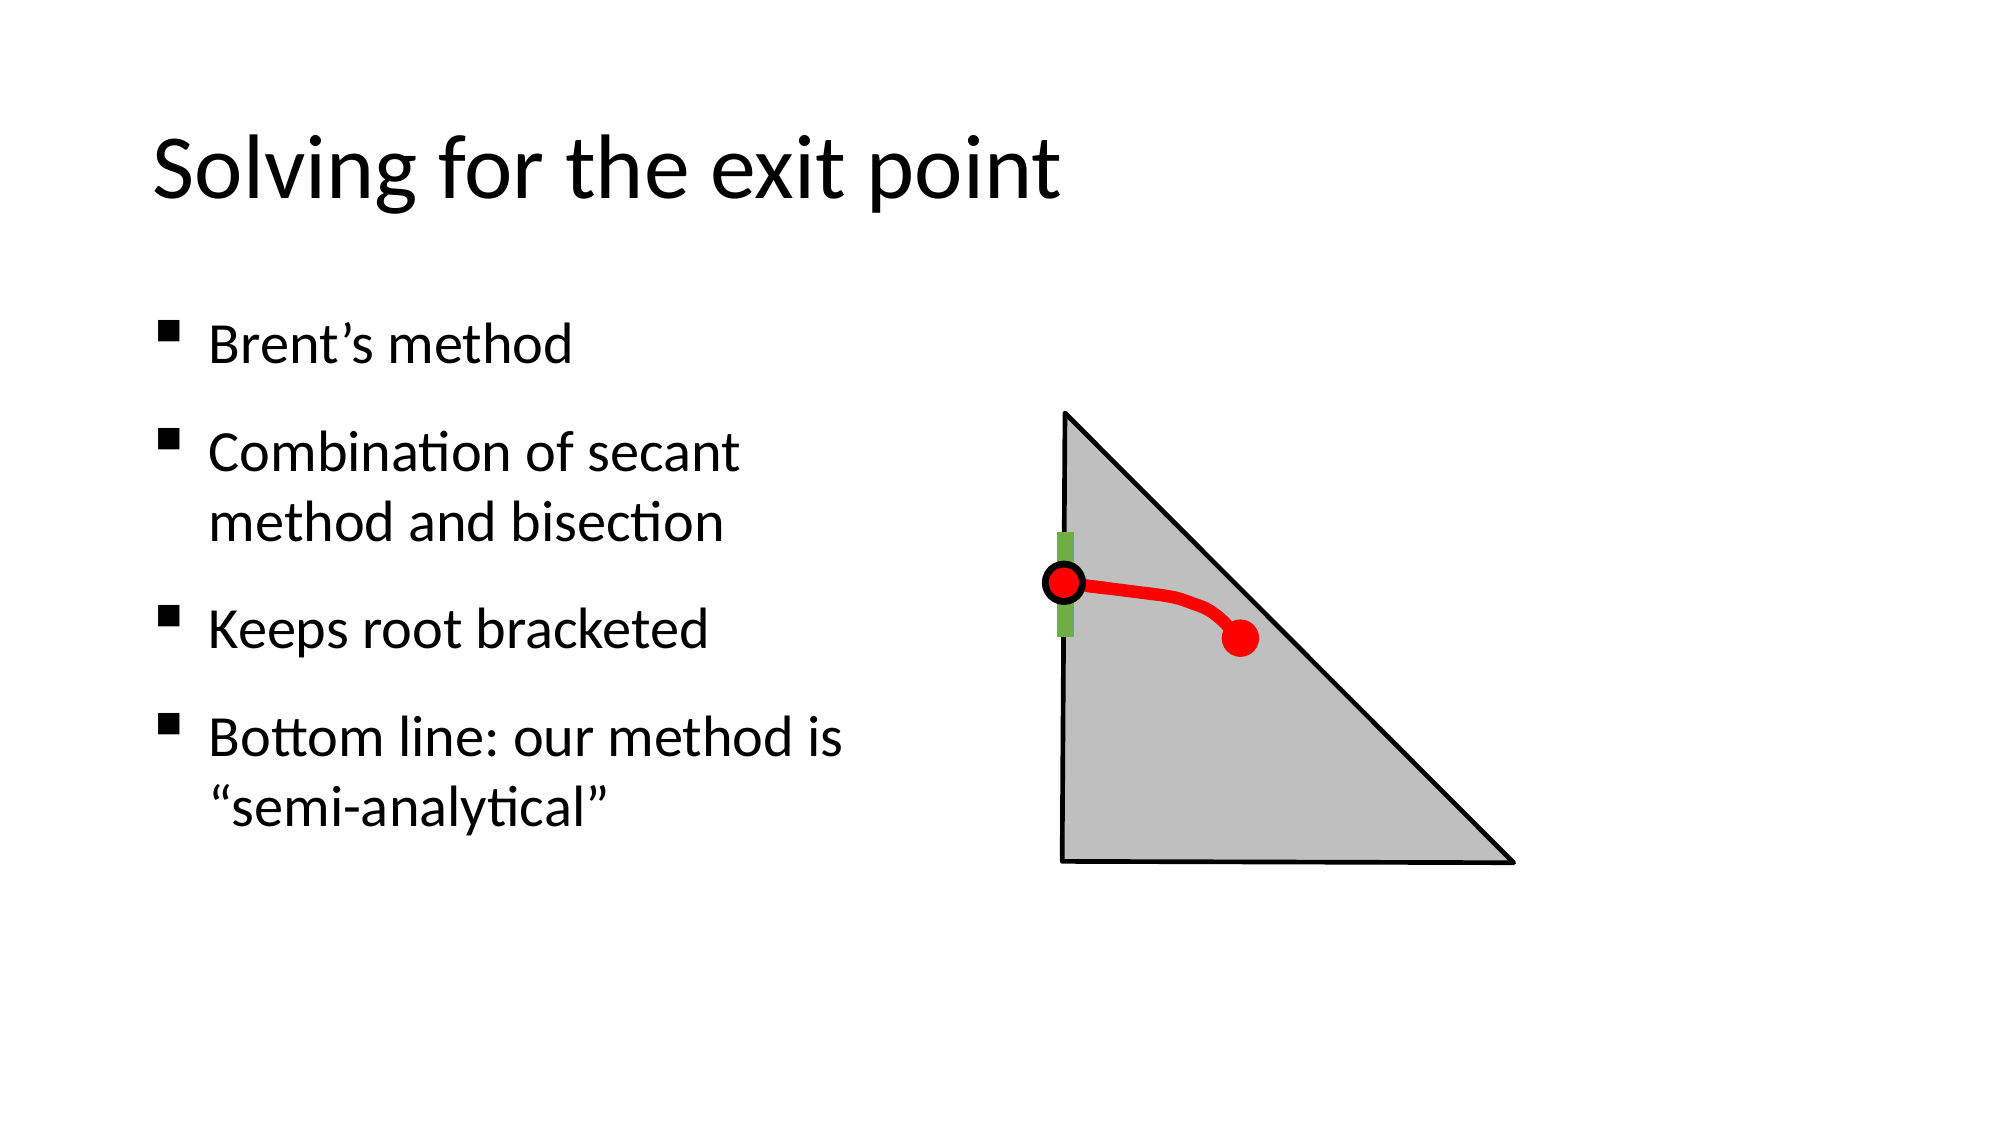

# Solving for the exit point
Brent’s method
Combination of secant method and bisection
Keeps root bracketed
Bottom line: our method is “semi-analytical”